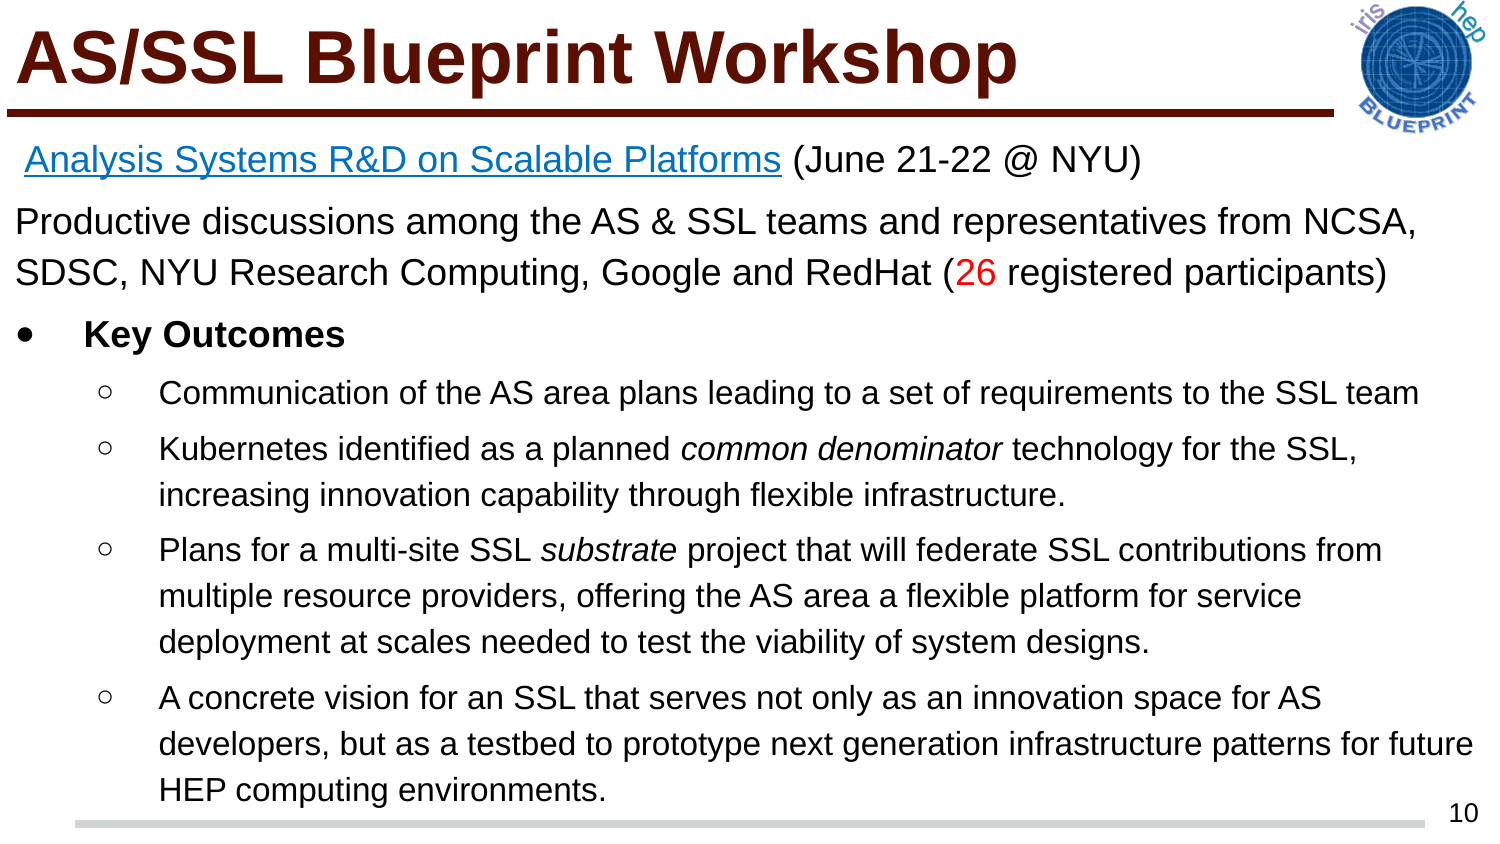

# AS/SSL Blueprint Workshop
Analysis Systems R&D on Scalable Platforms (June 21-22 @ NYU)
Productive discussions among the AS & SSL teams and representatives from NCSA, SDSC, NYU Research Computing, Google and RedHat (26 registered participants)
Key Outcomes
Communication of the AS area plans leading to a set of requirements to the SSL team
Kubernetes identified as a planned common denominator technology for the SSL, increasing innovation capability through flexible infrastructure.
Plans for a multi-site SSL substrate project that will federate SSL contributions from multiple resource providers, offering the AS area a flexible platform for service deployment at scales needed to test the viability of system designs.
A concrete vision for an SSL that serves not only as an innovation space for AS developers, but as a testbed to prototype next generation infrastructure patterns for future HEP computing environments.
10